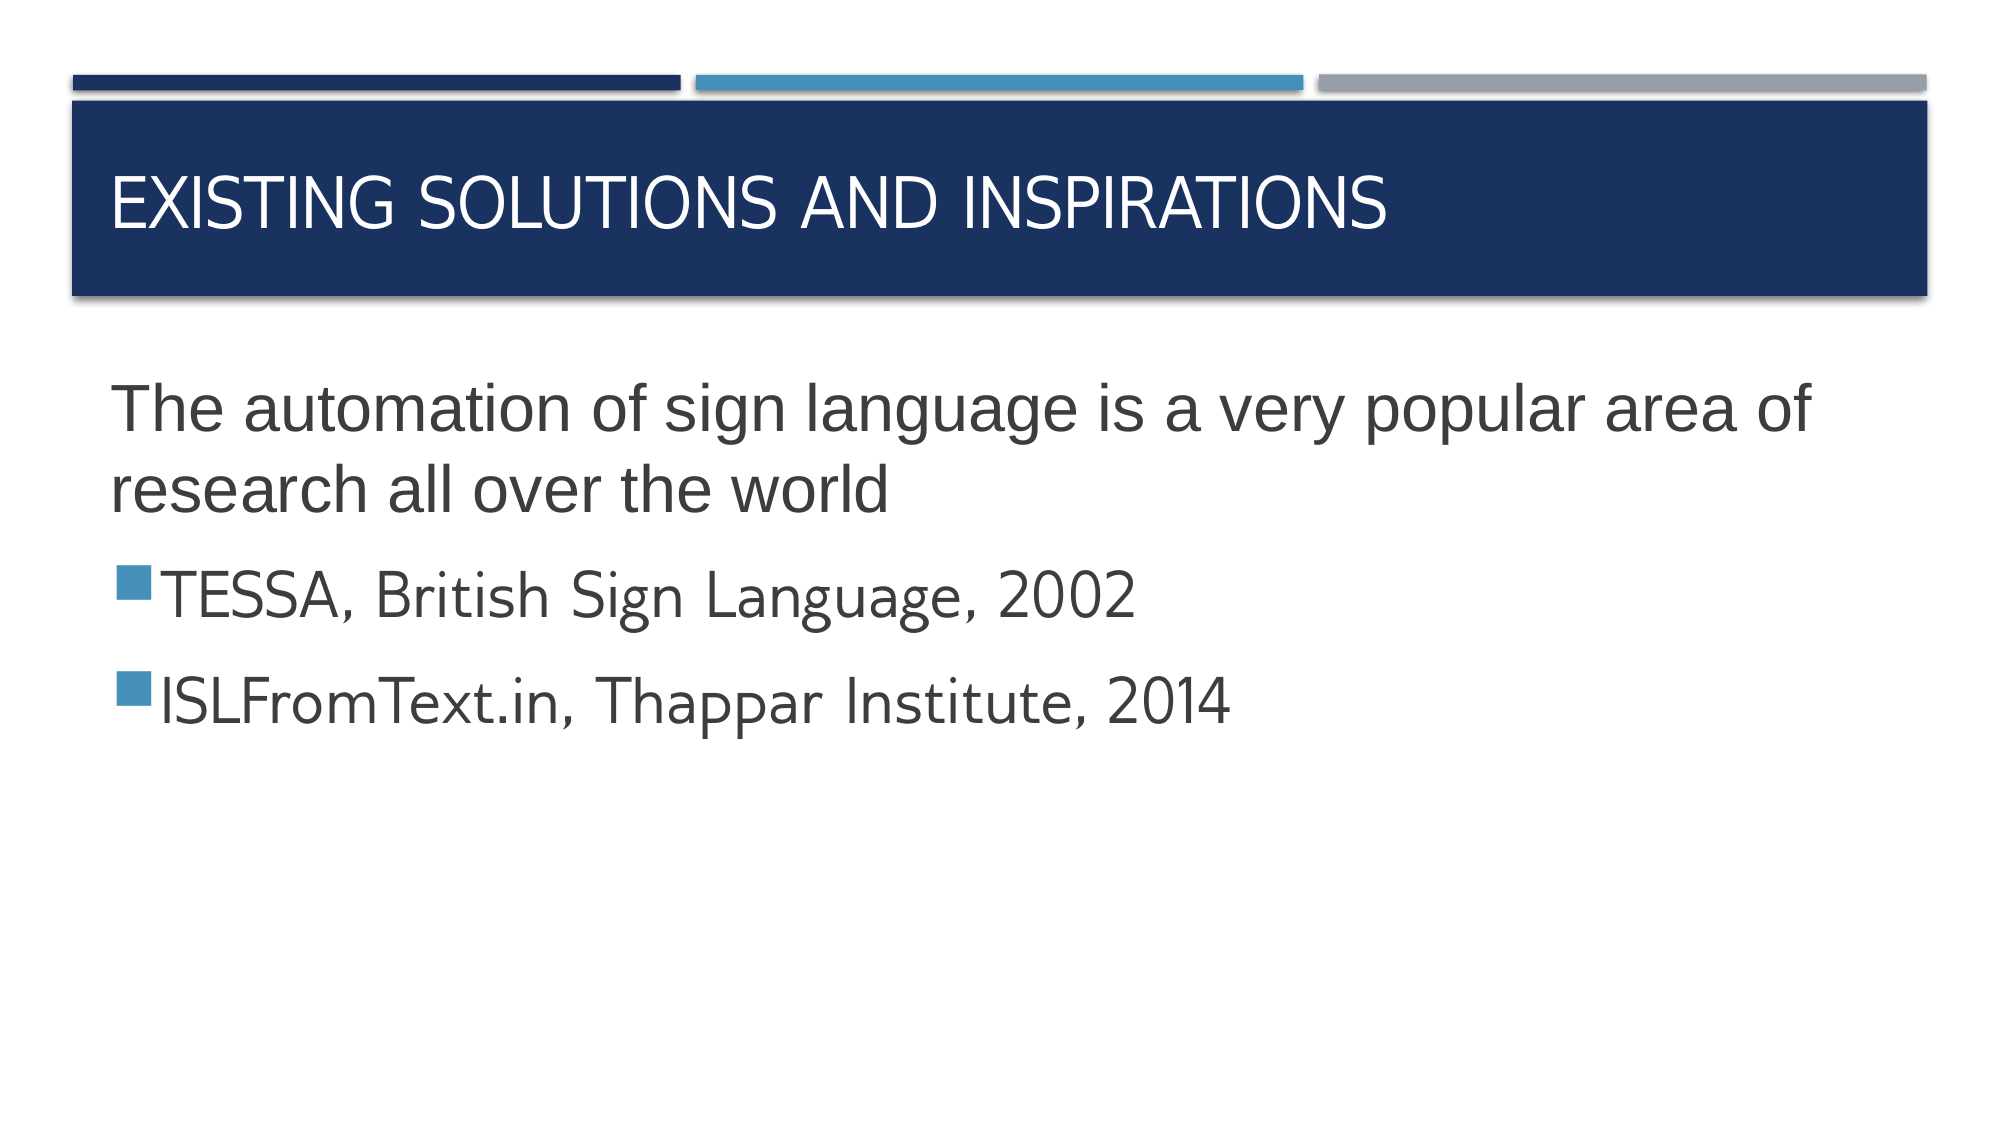

# Existing solutions and inspirations
The automation of sign language is a very popular area of research all over the world
TESSA, British Sign Language, 2002
ISLFromText.in, Thappar Institute, 2014